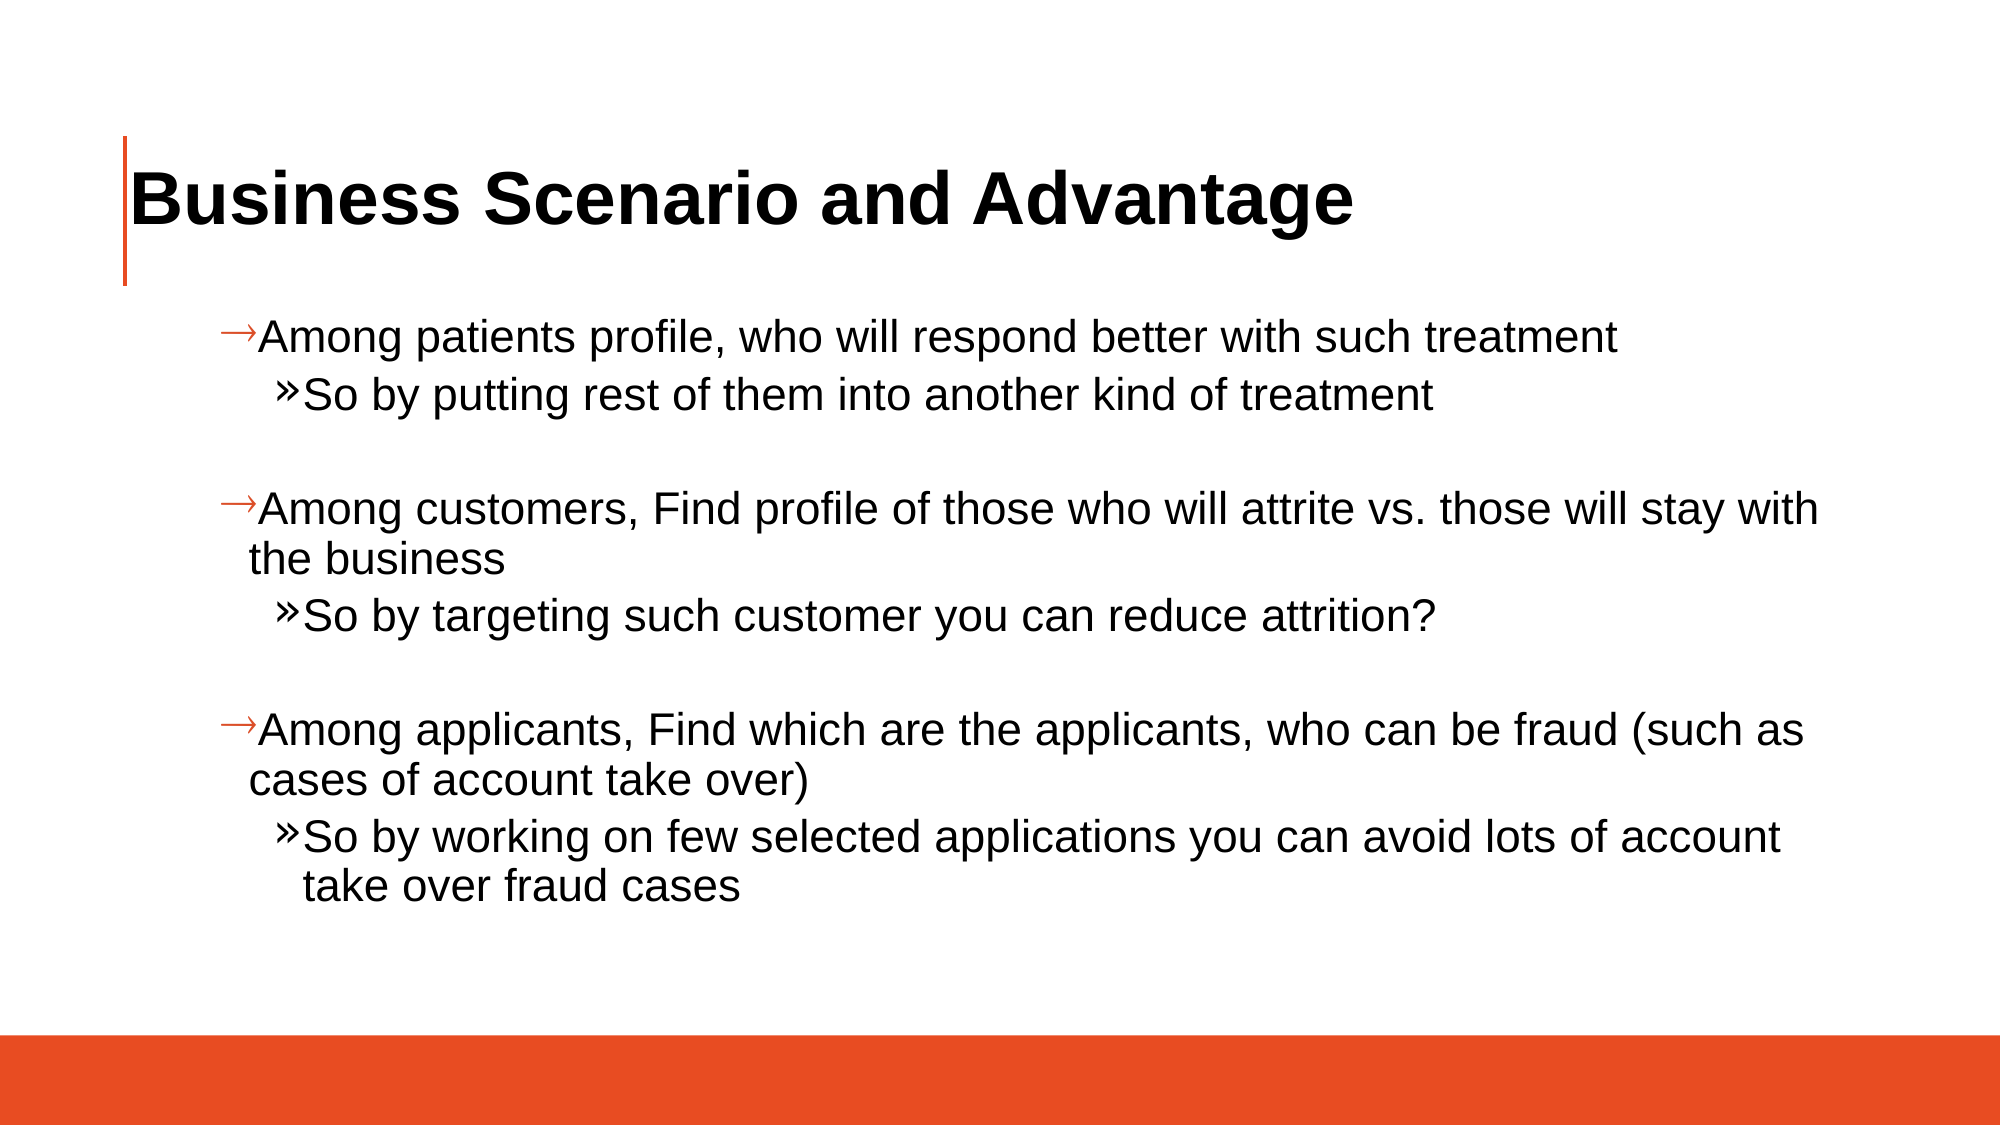

Business Scenario and Advantage
Among patients profile, who will respond better with such treatment
So by putting rest of them into another kind of treatment

Among customers, Find profile of those who will attrite vs. those will stay with the business
So by targeting such customer you can reduce attrition?

Among applicants, Find which are the applicants, who can be fraud (such as cases of account take over)
So by working on few selected applications you can avoid lots of account take over fraud cases